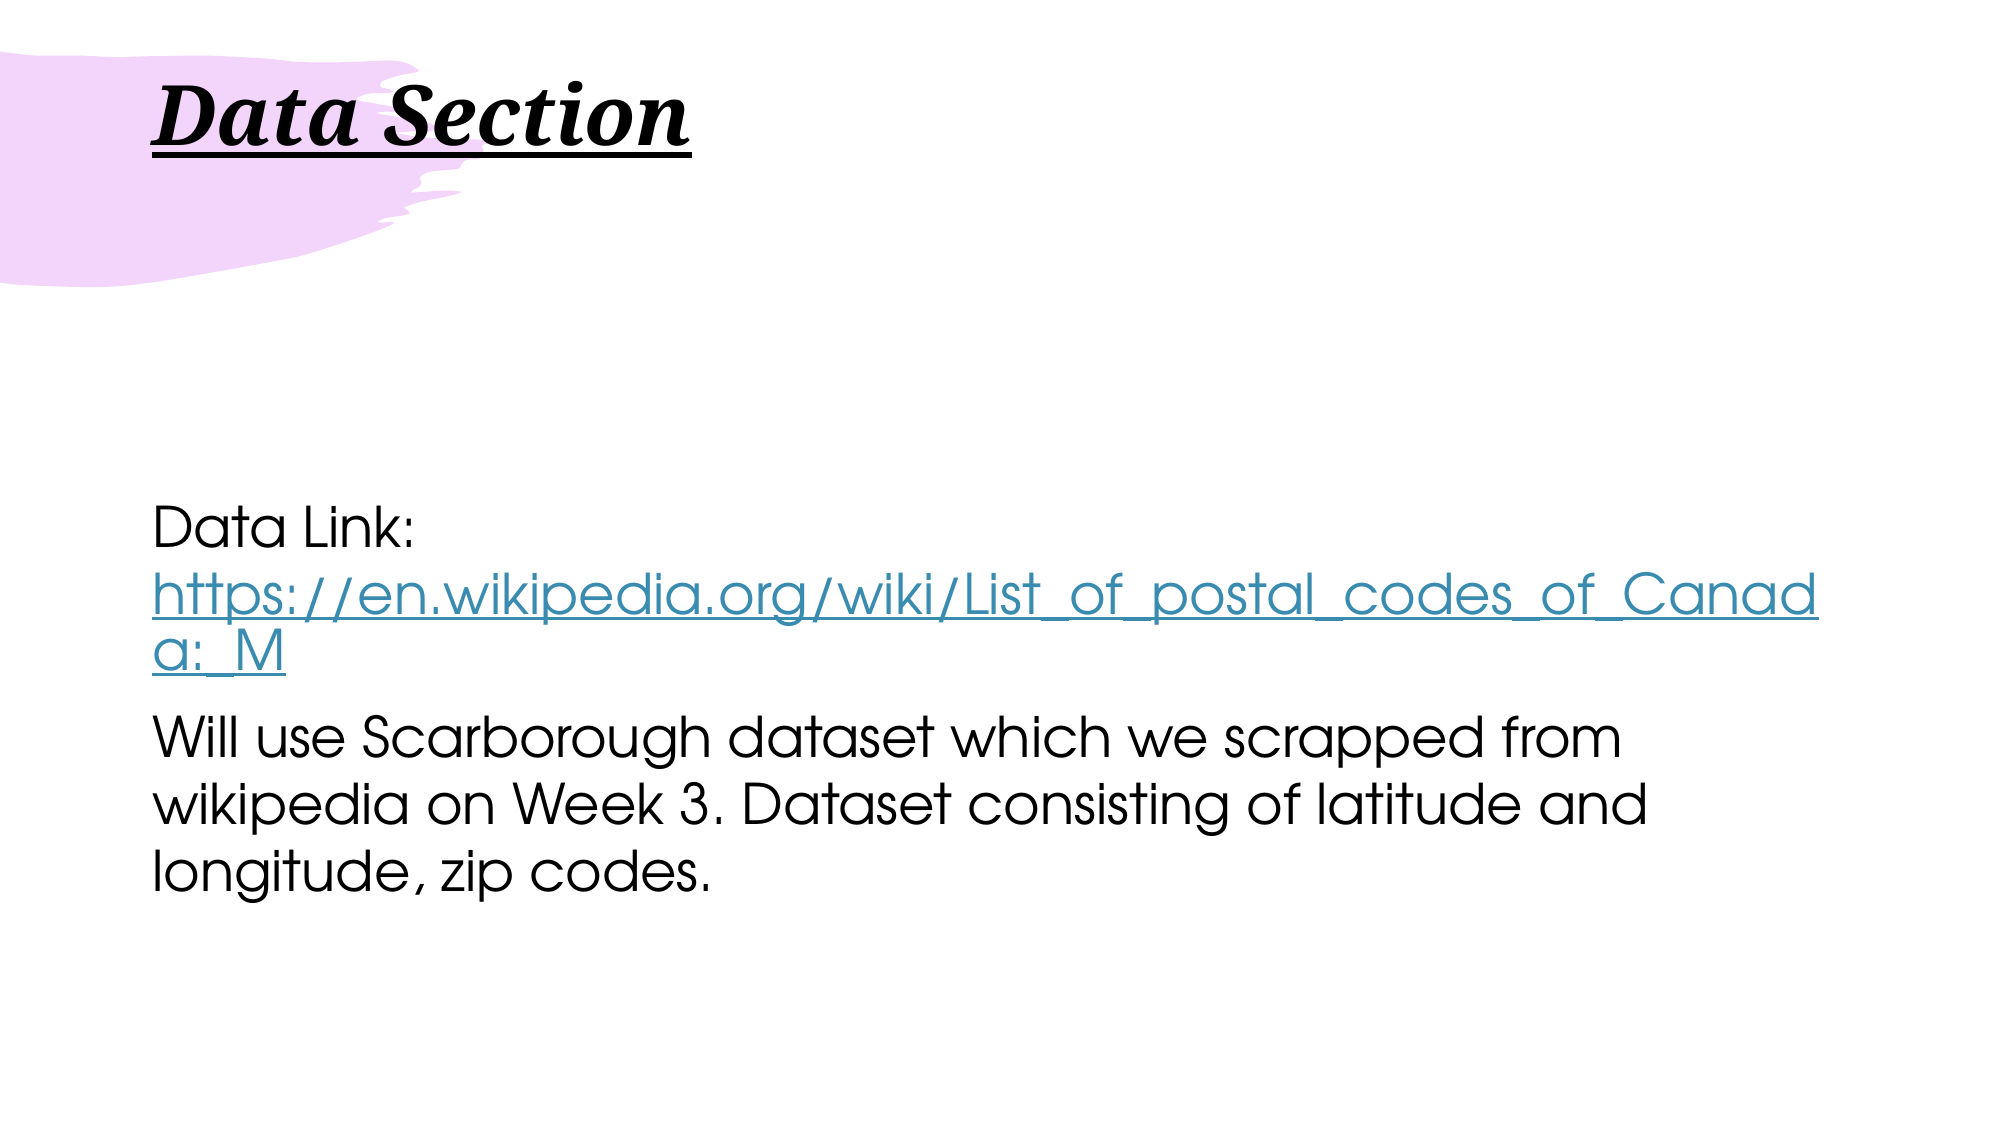

# Data Section

Data Link: https://en.wikipedia.org/wiki/List_of_postal_codes_of_Canada:_M
Will use Scarborough dataset which we scrapped from wikipedia on Week 3. Dataset consisting of latitude and longitude, zip codes.